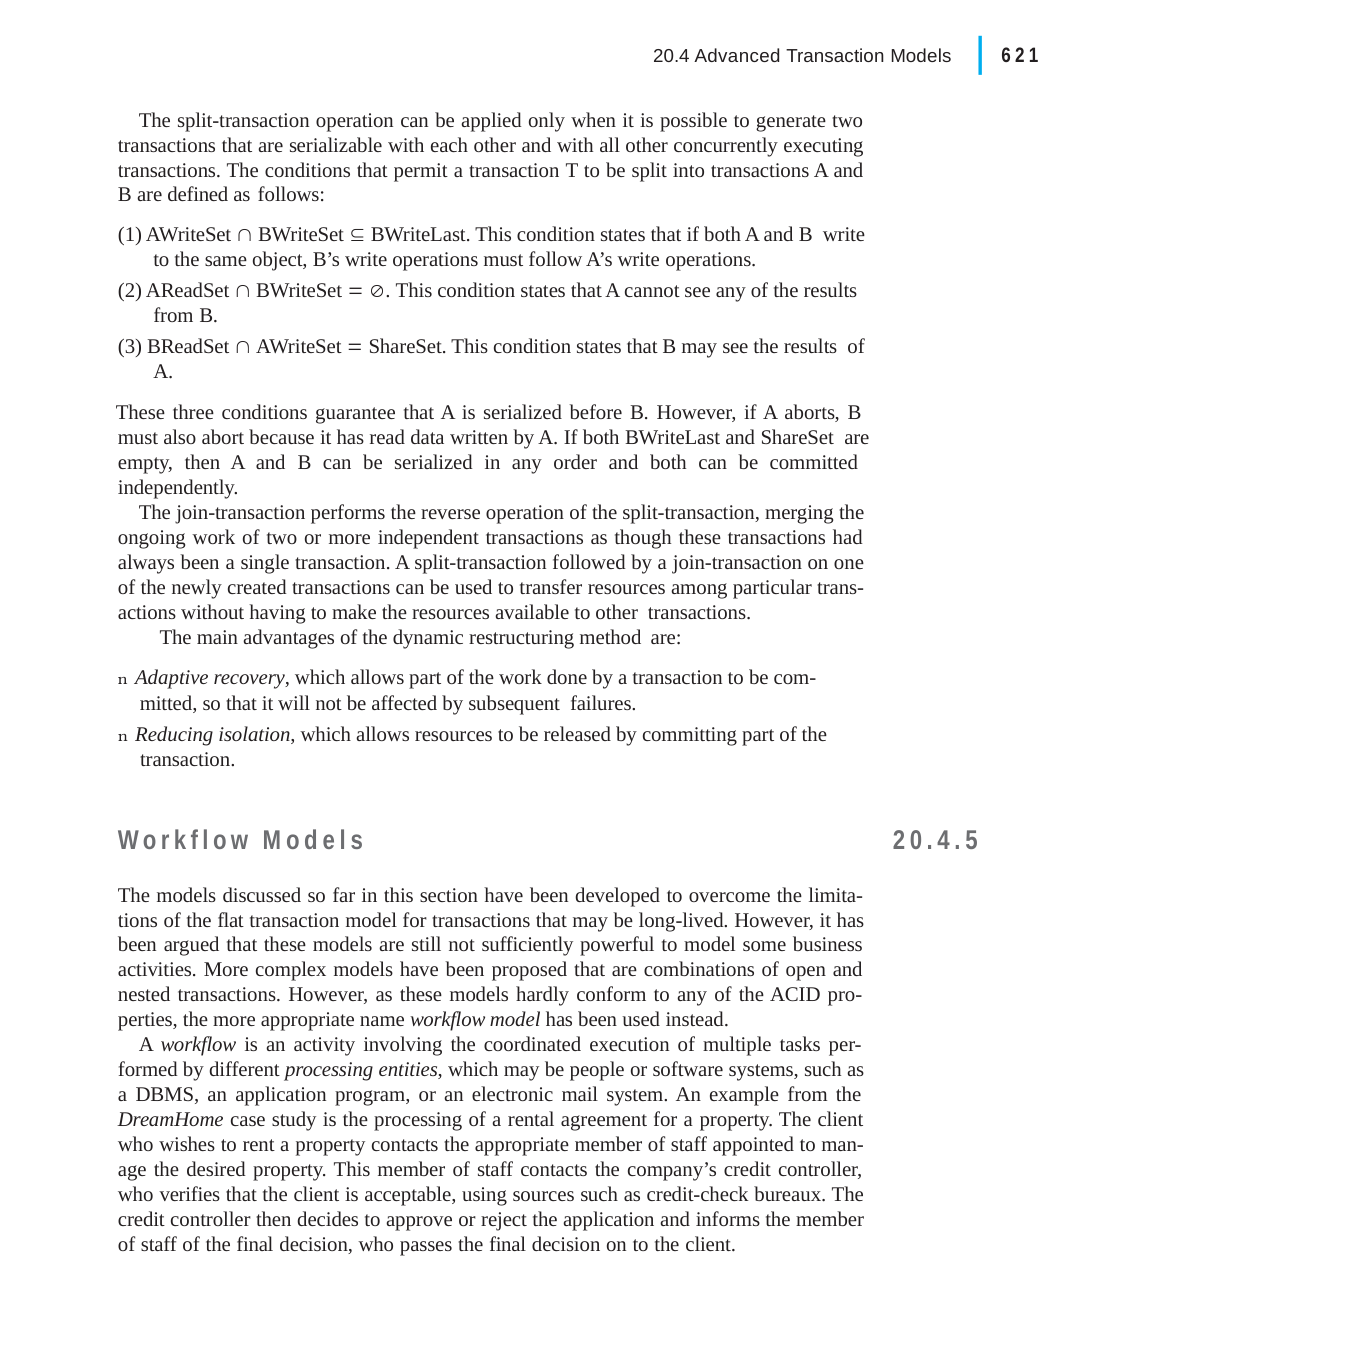

|
621
20.4 Advanced Transaction Models
The split-transaction operation can be applied only when it is possible to generate two  transactions that are serializable with each other and with all other concurrently executing  transactions. The conditions that permit a transaction T to be split into transactions A and  B are defined as follows:
(1) AWriteSet ∩ BWriteSet ⊆ BWriteLast. This condition states that if both A and B  write to the same object, B’s write operations must follow A’s write operations.
(2) AReadSet ∩ BWriteSet = ∅. This condition states that A cannot see any of the results  from B.
(3) BReadSet ∩ AWriteSet = ShareSet. This condition states that B may see the results  of A.
These three conditions guarantee that A is serialized before B. However, if A aborts, B  must also abort because it has read data written by A. If both BWriteLast and ShareSet  are empty, then A and B can be serialized in any order and both can be committed  independently.
The join-transaction performs the reverse operation of the split-transaction, merging the  ongoing work of two or more independent transactions as though these transactions had  always been a single transaction. A split-transaction followed by a join-transaction on one  of the newly created transactions can be used to transfer resources among particular trans-  actions without having to make the resources available to other transactions.
The main advantages of the dynamic restructuring method are:
n Adaptive recovery, which allows part of the work done by a transaction to be com-  mitted, so that it will not be affected by subsequent failures.
n Reducing isolation, which allows resources to be released by committing part of the  transaction.
Workflow Models
The models discussed so far in this section have been developed to overcome the limita-  tions of the flat transaction model for transactions that may be long-lived. However, it has  been argued that these models are still not sufficiently powerful to model some business  activities. More complex models have been proposed that are combinations of open and  nested transactions. However, as these models hardly conform to any of the ACID pro-  perties, the more appropriate name workflow model has been used instead.
A workflow is an activity involving the coordinated execution of multiple tasks per-  formed by different processing entities, which may be people or software systems, such as  a DBMS, an application program, or an electronic mail system. An example from the  DreamHome case study is the processing of a rental agreement for a property. The client  who wishes to rent a property contacts the appropriate member of staff appointed to man-  age the desired property. This member of staff contacts the company’s credit controller,  who verifies that the client is acceptable, using sources such as credit-check bureaux. The  credit controller then decides to approve or reject the application and informs the member  of staff of the final decision, who passes the final decision on to the client.
20.4.5